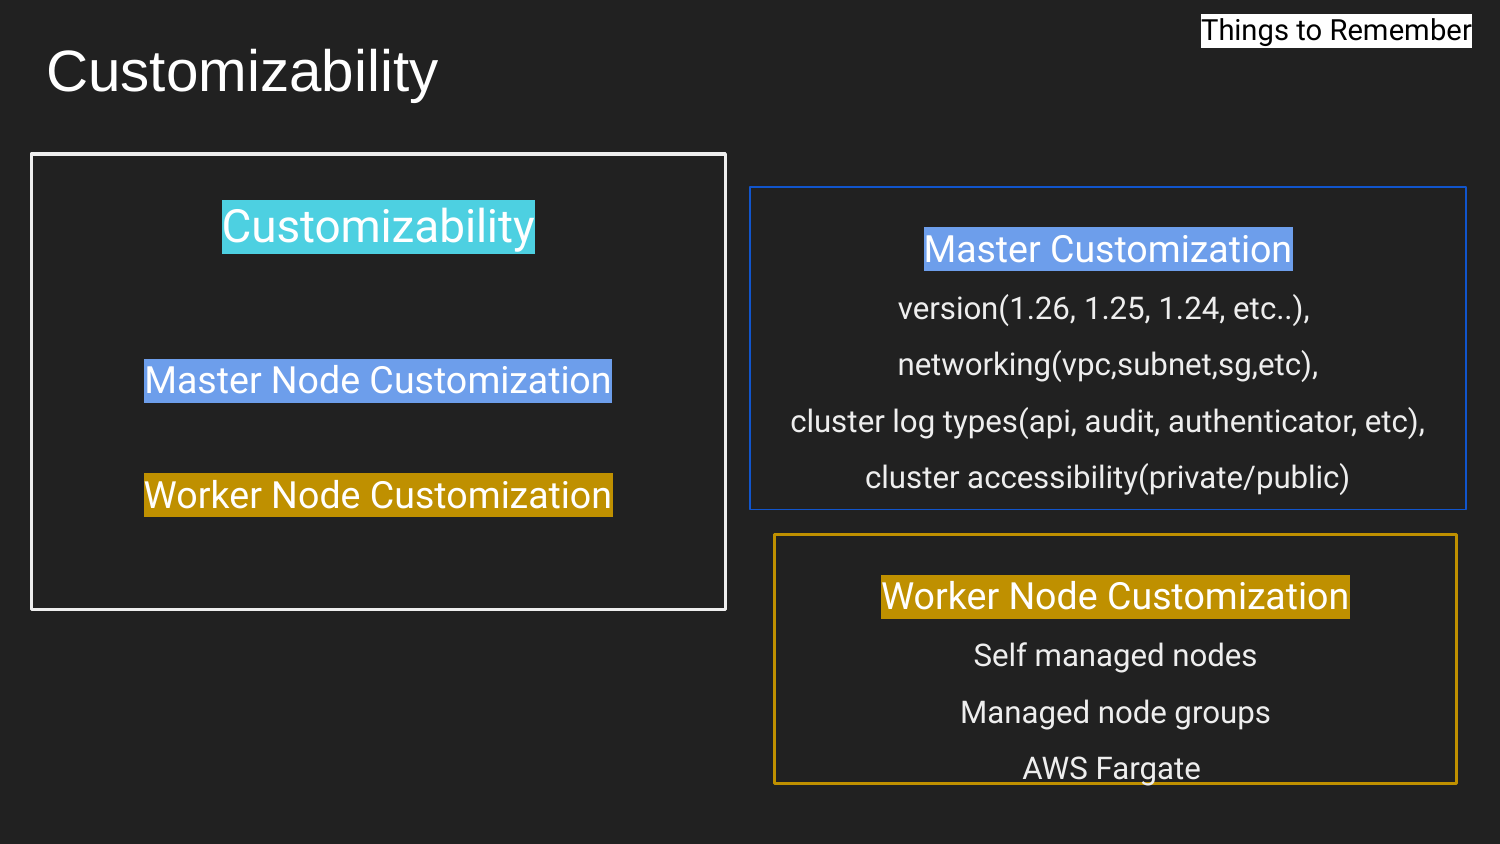

Things to Remember
# Customizability
Customizability

Master Customization
version(1.26, 1.25, 1.24, etc..),  networking(vpc,subnet,sg,etc),
cluster log types(api, audit, authenticator, etc),
cluster accessibility(private/public)
Master Node Customization
Worker Node Customization
Worker Node Customization
Self managed nodes
Managed node groups
AWS Fargate